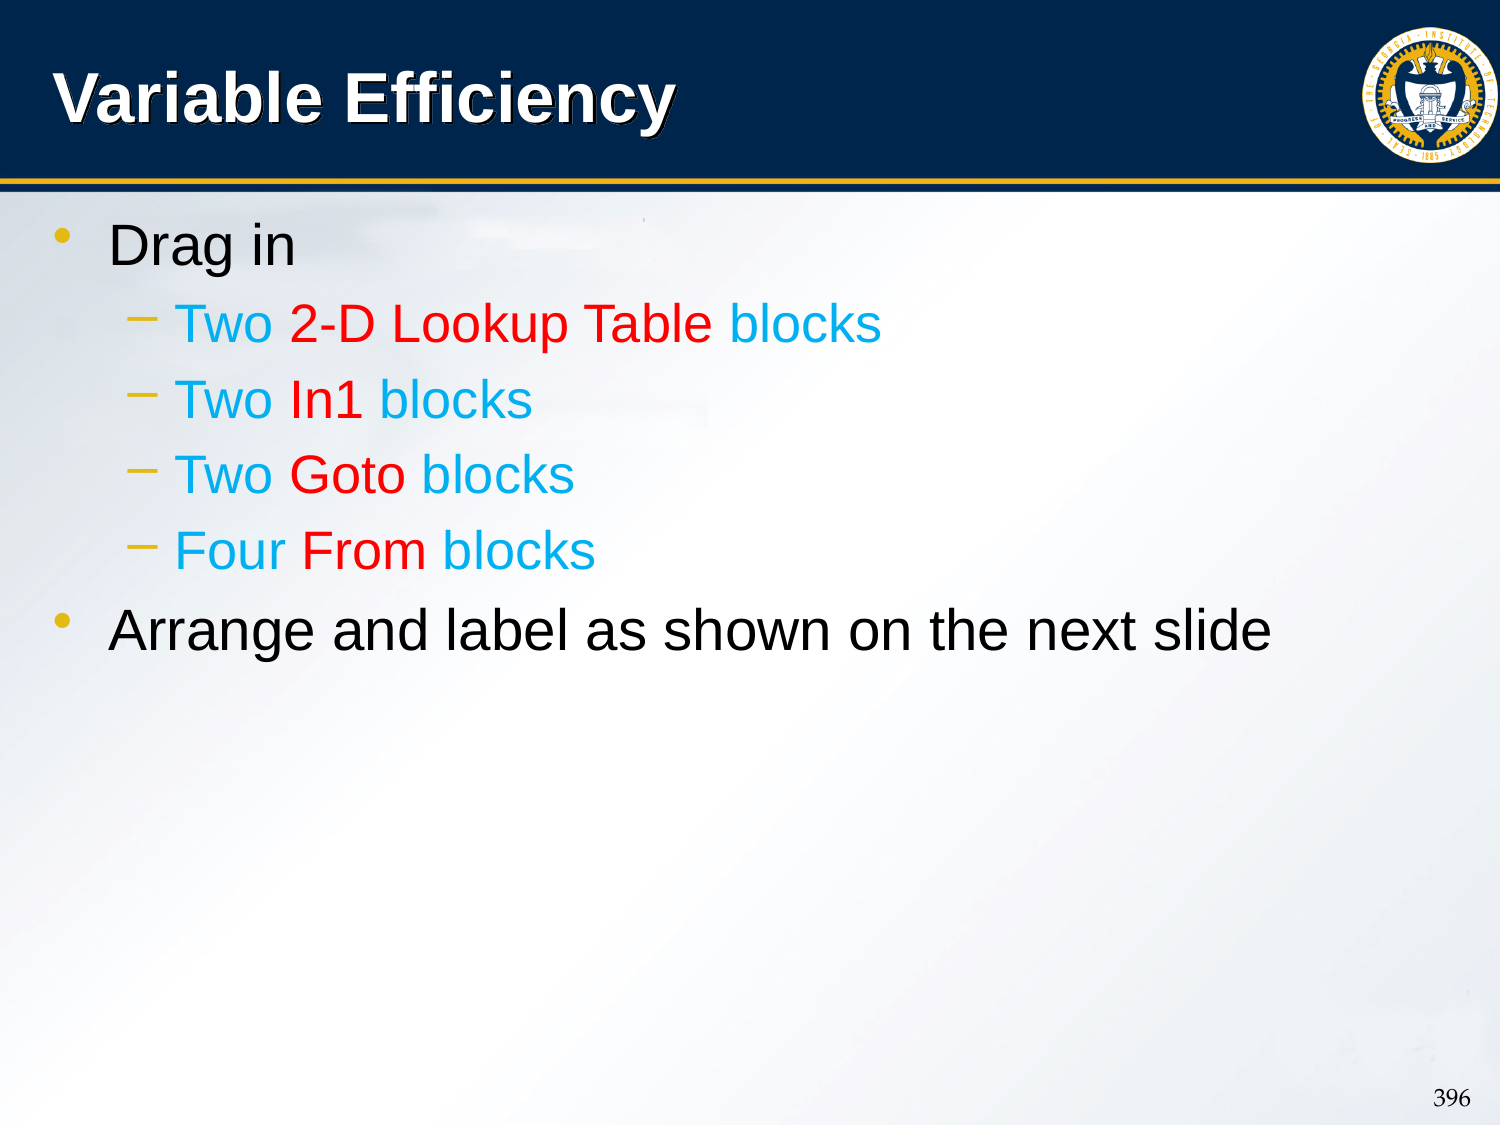

# Variable Efficiency

Drag in
Two 2-D Lookup Table blocks
Two In1 blocks
Two Goto blocks
Four From blocks
Arrange and label as shown on the next slide